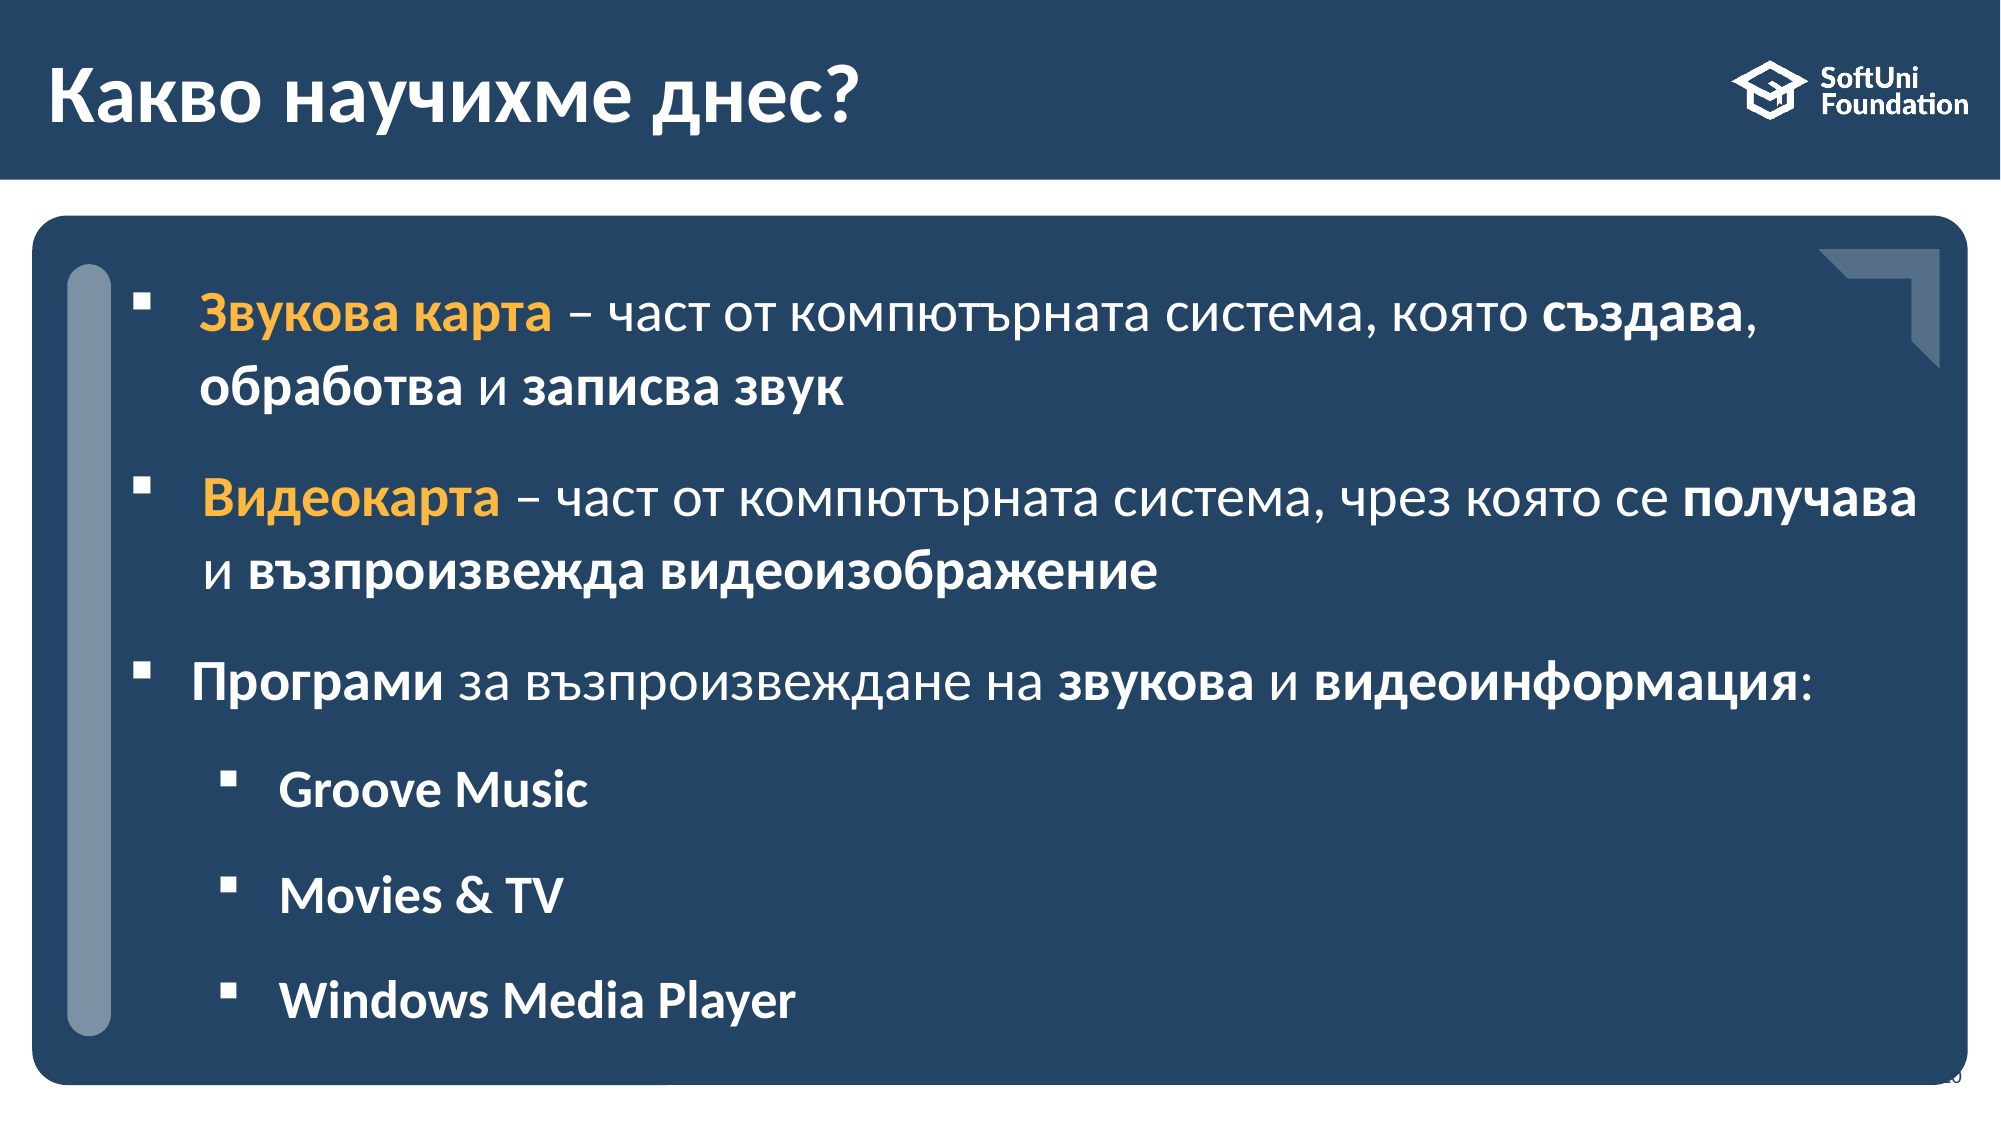

# Какво научихме днес?

…
…
…

Звукова карта – част от компютърната система, която създава, обработва и записва звук
Видеокарта – част от компютърната система, чрез която се получава  и възпроизвежда видеоизображение
Програми за възпроизвеждане на звукова и видеоинформация:
Groove Music
Movies & TV
Windows Media Player

20